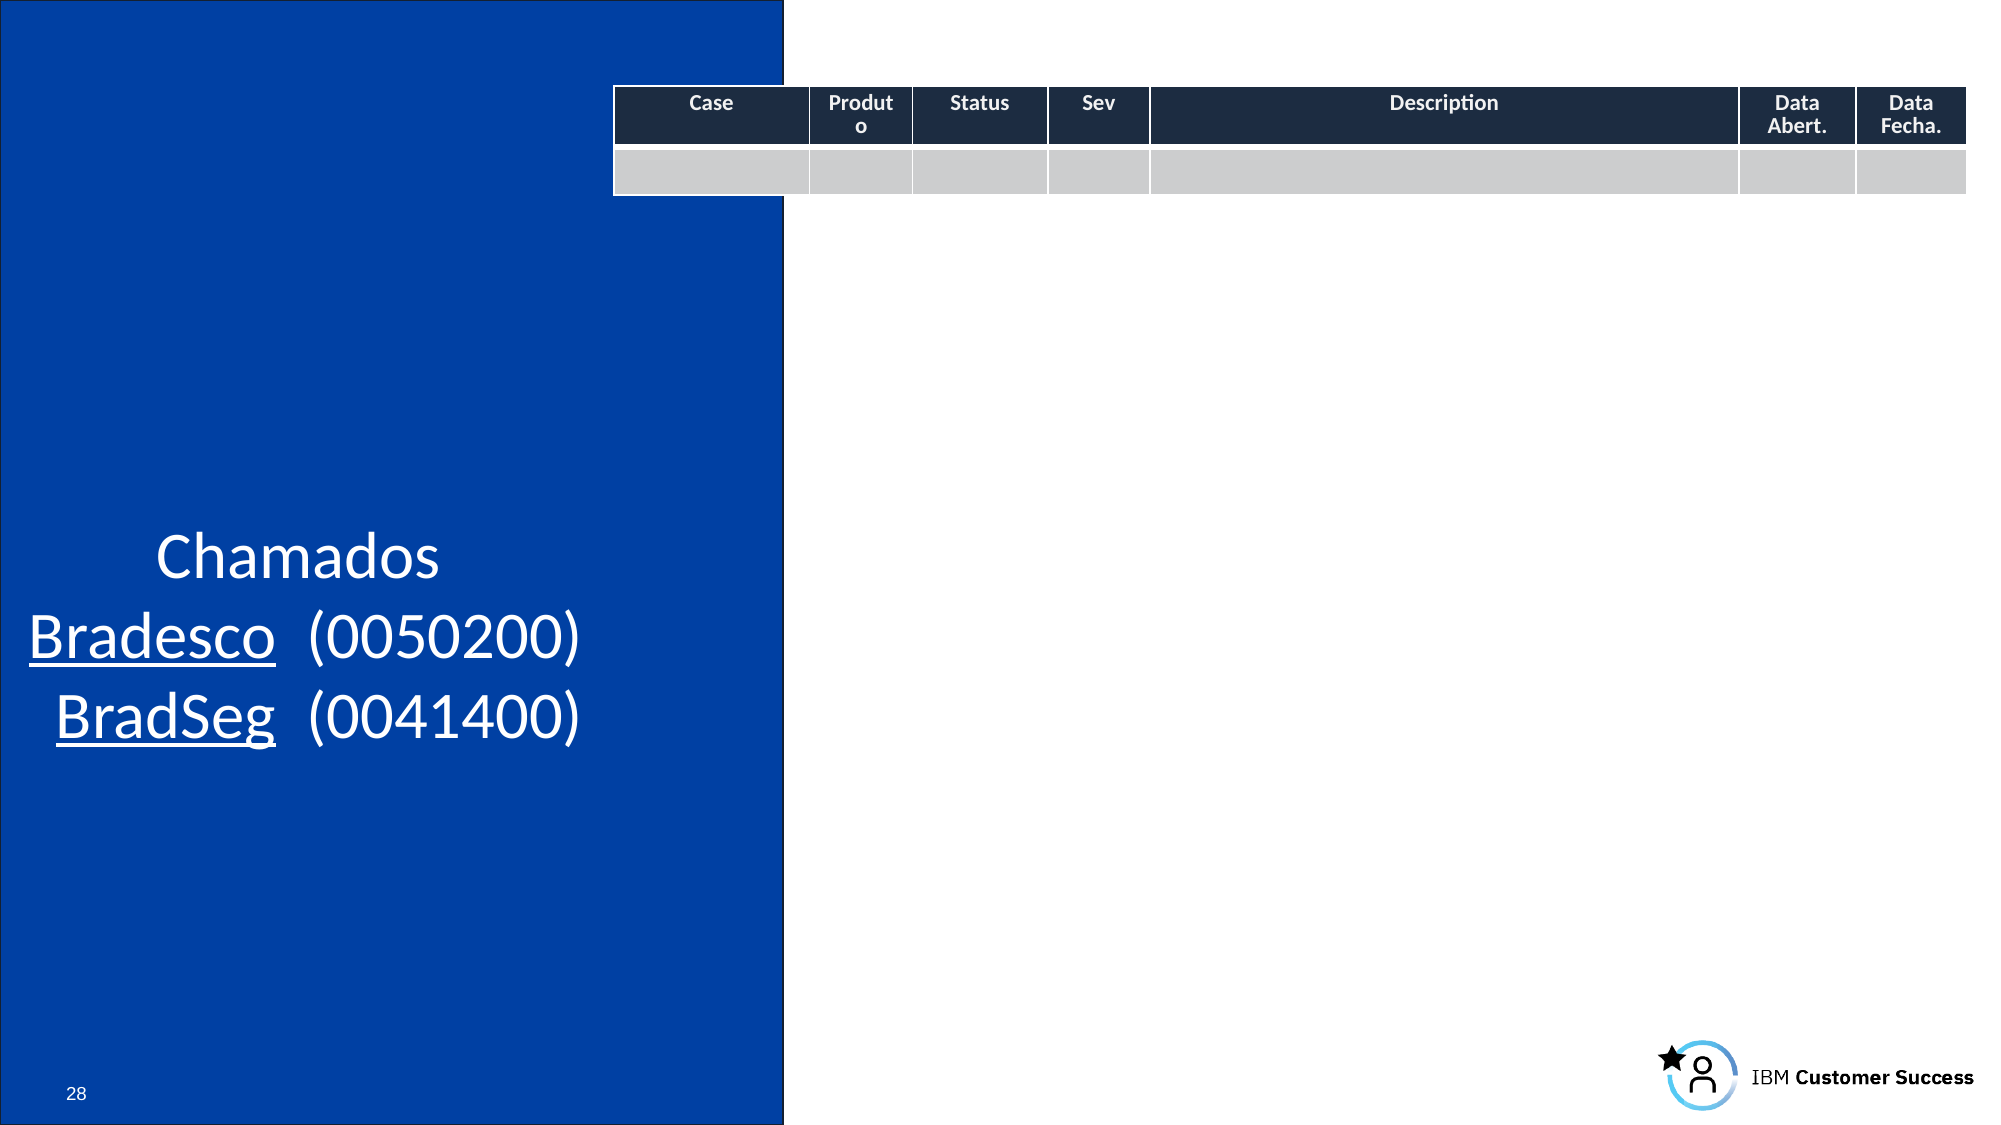

| Case | Produto | Status | Sev | Description | Data Abert. | Data Fecha. |
| --- | --- | --- | --- | --- | --- | --- |
|  |  |  |  |  |  |  |
Chamados
Bradesco  (0050200)
BradSeg  (0041400)